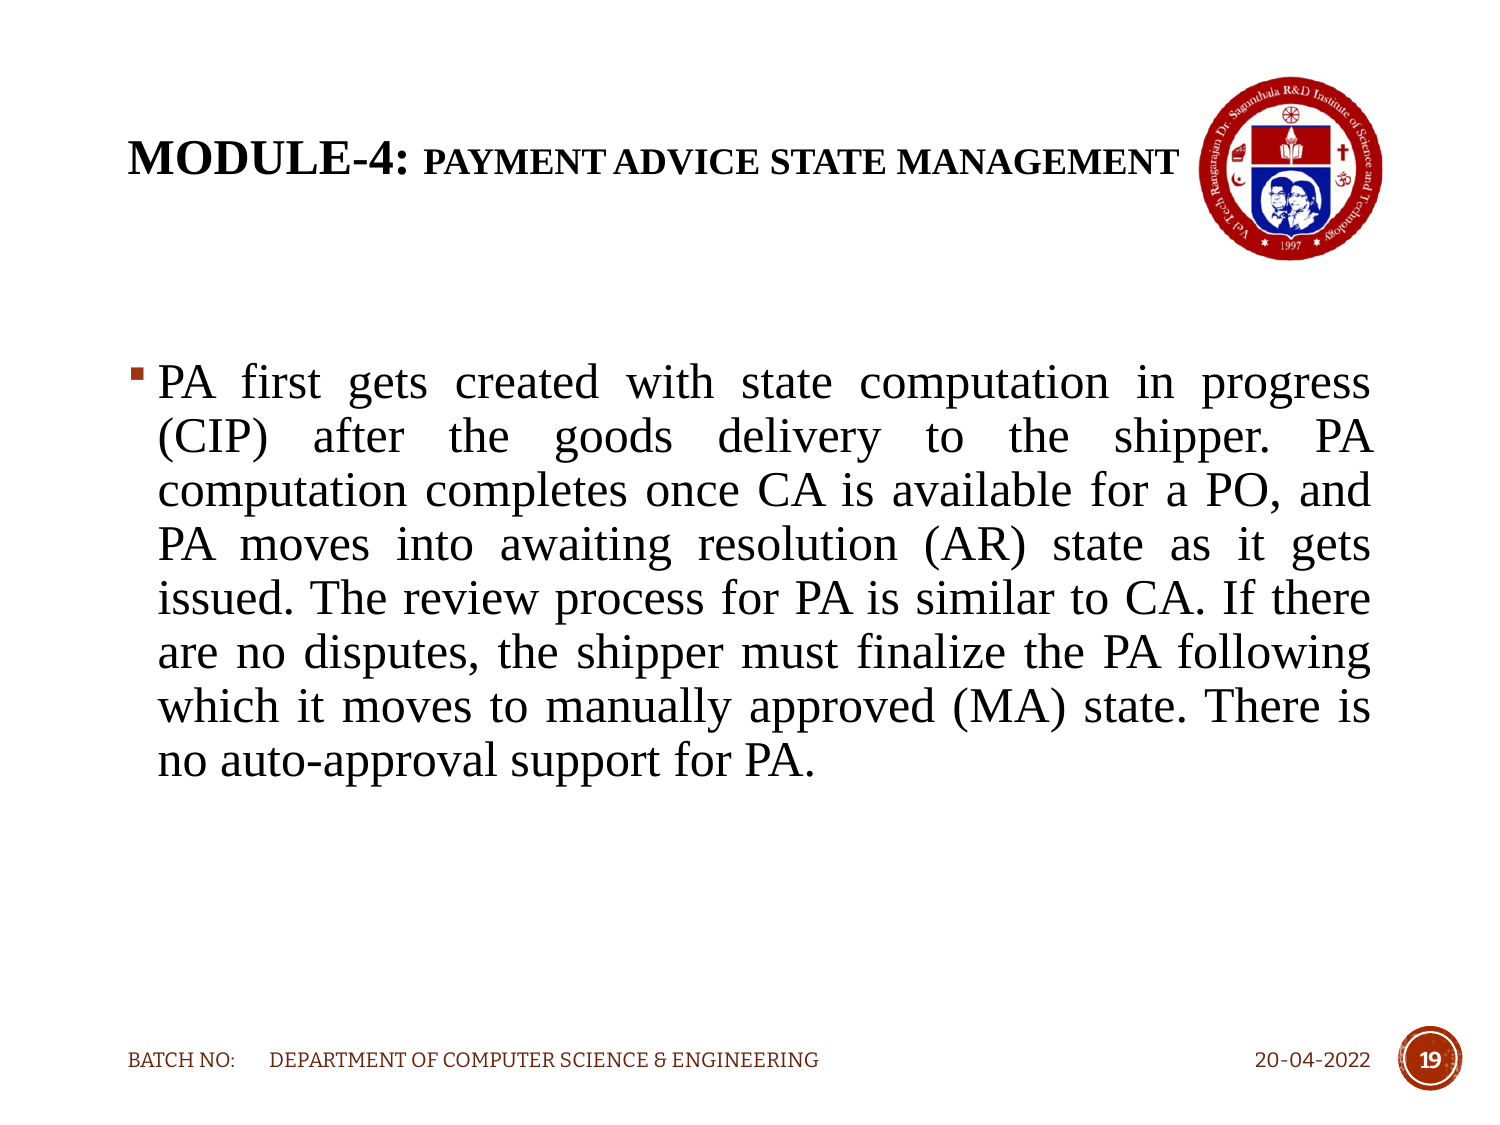

# MODULE-4: Payment Advice state management
PA first gets created with state computation in progress (CIP) after the goods delivery to the shipper. PA computation completes once CA is available for a PO, and PA moves into awaiting resolution (AR) state as it gets issued. The review process for PA is similar to CA. If there are no disputes, the shipper must finalize the PA following which it moves to manually approved (MA) state. There is no auto-approval support for PA.
BATCH NO:        DEPARTMENT OF COMPUTER SCIENCE & ENGINEERING
20-04-2022
19